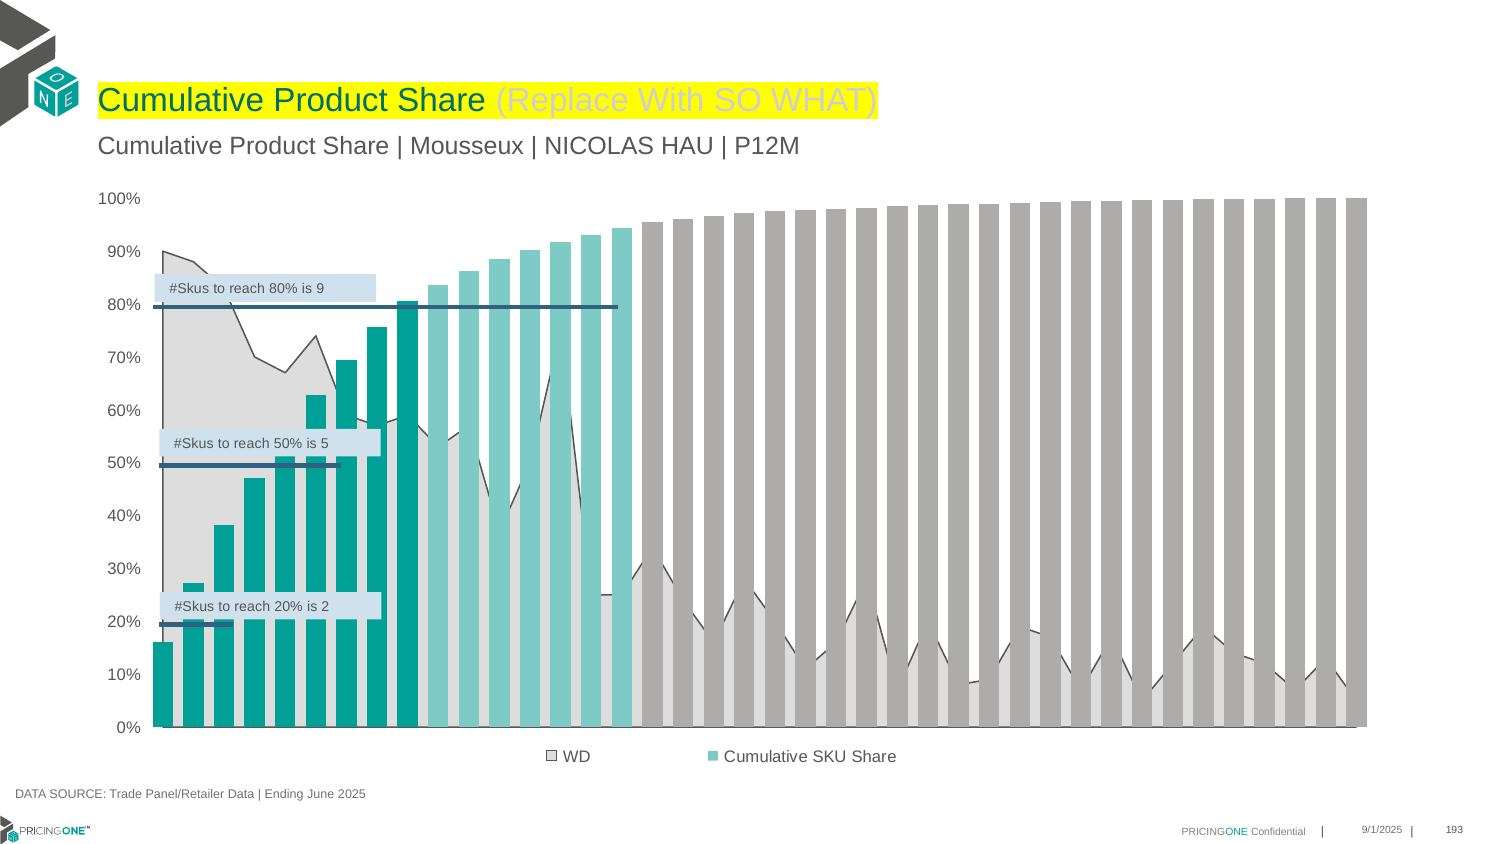

# Cumulative Product Share (Replace With SO WHAT)
Cumulative Product Share | Mousseux | NICOLAS HAU | P12M

### Chart

| Category | WD | Cumulative SKU Share |
|---|---|---|
| Bouvet-Ladu | 0.9 | 0.16161052421765995 |
| Patriarche | 0.88 | 0.2728722344030297 |
| All Others | 0.83 | 0.3827254003056275 |
| Chateau Mon | 0.7 | 0.47158328350275724 |
| Bottega | 0.67 | 0.5602817088565544 |
| Savian | 0.74 | 0.6279051225832171 |
| Mure | 0.59 | 0.6935751777290545 |
| Kriter | 0.57 | 0.7571191282971231 |
| De Chanceny | 0.59 | 0.8052089562155339 |
| Patriarche | 0.53 | 0.8356919805992957 |
| All Others | 0.57 | 0.861750049830576 |
| All Others | 0.37 | 0.8845259451199255 |
| Bottega | 0.5 | 0.902518105109295 |
| Contarini | 0.75 | 0.9172148030031226 |
| Cru La Maqu | 0.25 | 0.9312205169091754 |
| All Others | 0.25 | 0.9434057537705135 |
| All Others | 0.34 | 0.9546608198790777 |
| All Others | 0.24 | 0.961172015148495 |
| Bouvet-Ladu | 0.16 | 0.9670188027373595 |
| All Others | 0.28 | 0.9714703341970632 |
| All Others | 0.2 | 0.974991694903993 |
| Bouvet-Ladu | 0.11 | 0.9780346820809247 |
| All Others | 0.16 | 0.9802803800411931 |
| Bottega | 0.28 | 0.9824463490797952 |
| Bouvet-Ladu | 0.07 | 0.9845591655039531 |
| All Others | 0.2 | 0.9866719819281109 |
| Jaillance | 0.08 | 0.9884260182047703 |
| All Others | 0.09 | 0.9901401900205965 |
| Celene | 0.19 | 0.9917879210683674 |
| Contarini | 0.17 | 0.9934090758089162 |
| Bottega | 0.07 | 0.9946714504019666 |
| Celene | 0.17 | 0.9957212145372399 |
| Mure | 0.05 | 0.9967178260580691 |
| All Others | 0.12 | 0.9974353863530662 |
| All Others | 0.19 | 0.9980466414191748 |
| Bouvet-Ladu | 0.14 | 0.9986313201780612 |
| All Others | 0.12 | 0.9991628463225034 |
| Bouvet-Ladu | 0.07 | 0.9996677961597236 |
| All Others | 0.13 | 0.9998405421566673 |
| Chateau Mon | 0.05 | 1.0 |
#Skus to reach 80% is 9
#Skus to reach 50% is 5
#Skus to reach 20% is 2
DATA SOURCE: Trade Panel/Retailer Data | Ending June 2025

9/1/2025
193